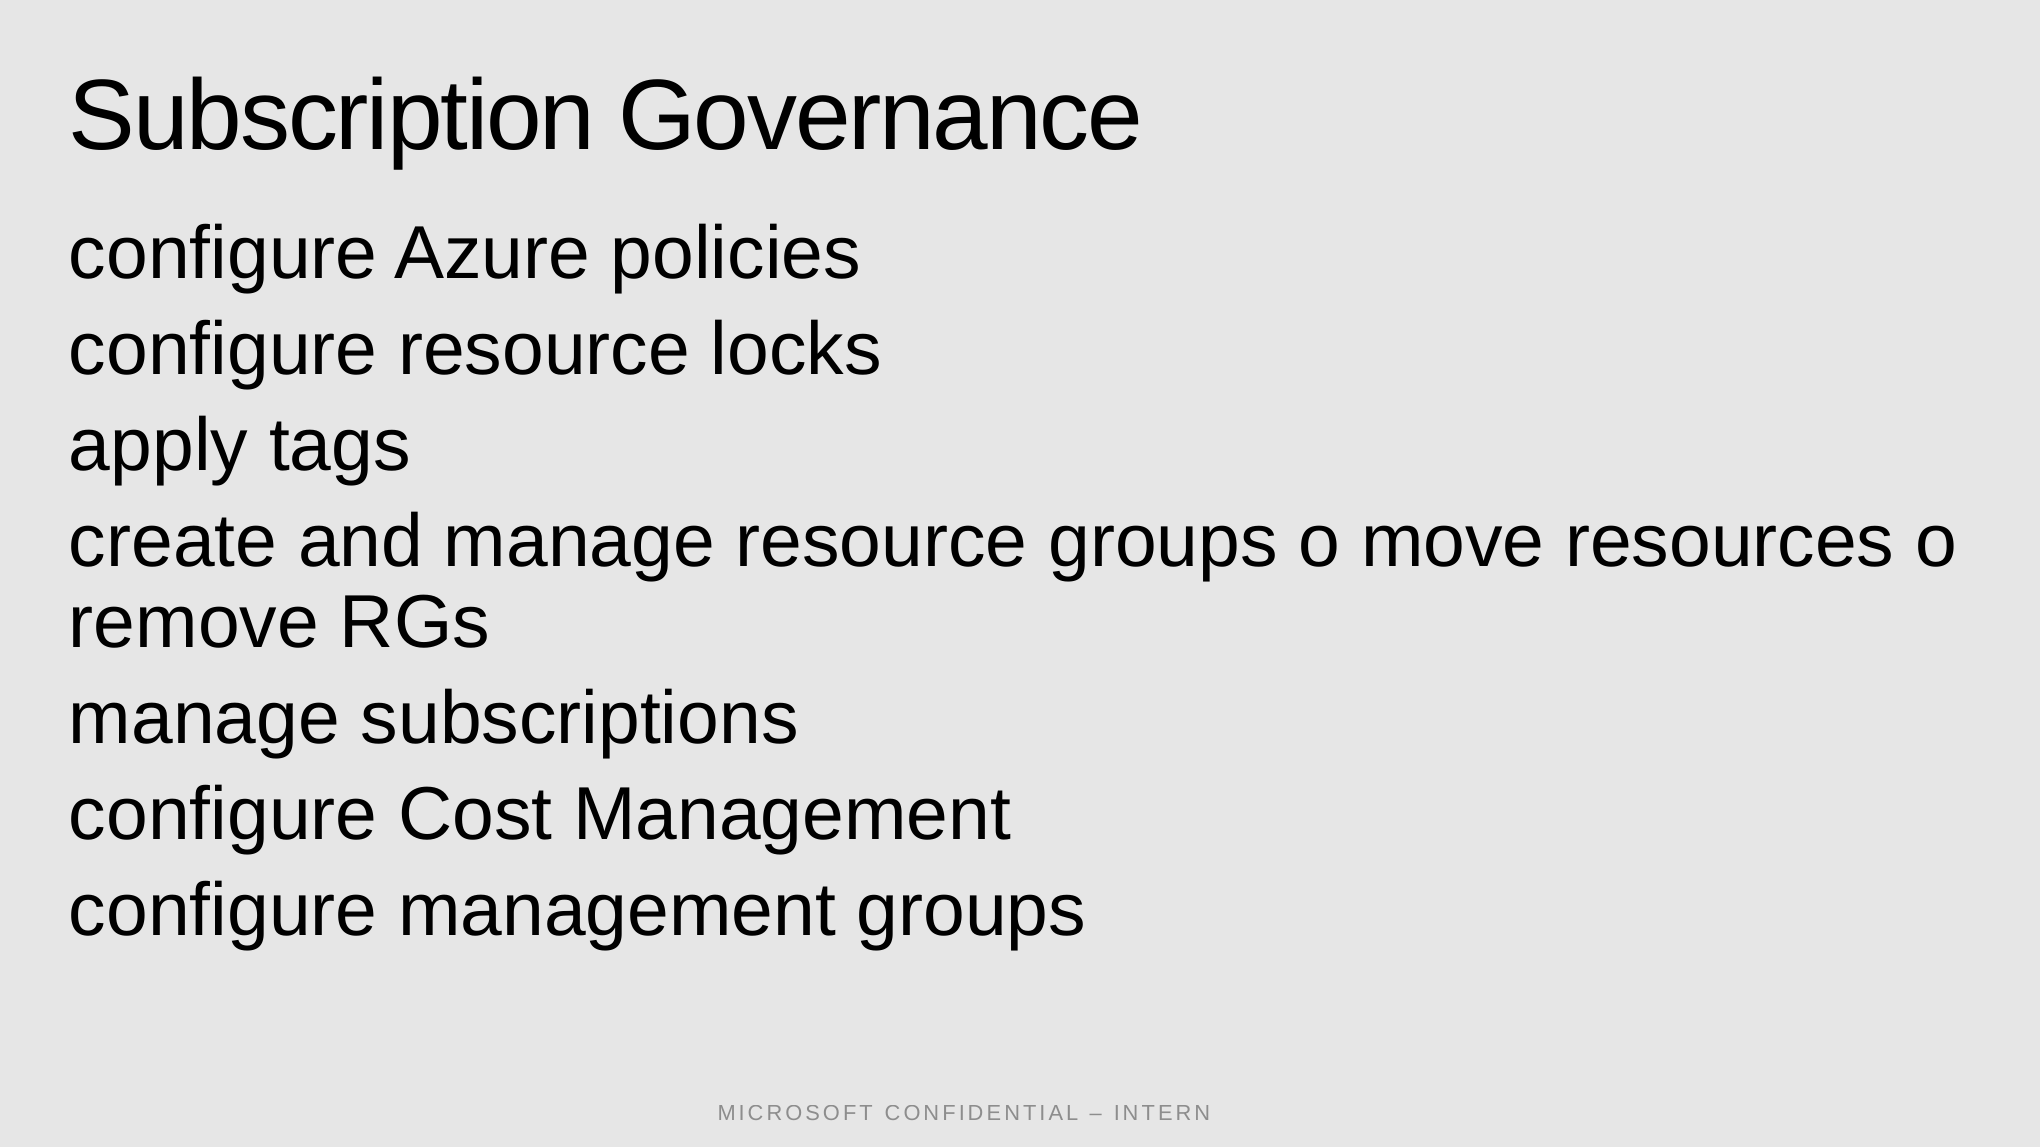

# Subscription Governance
configure Azure policies
configure resource locks
apply tags
create and manage resource groups o move resources o remove RGs
manage subscriptions
configure Cost Management
configure management groups